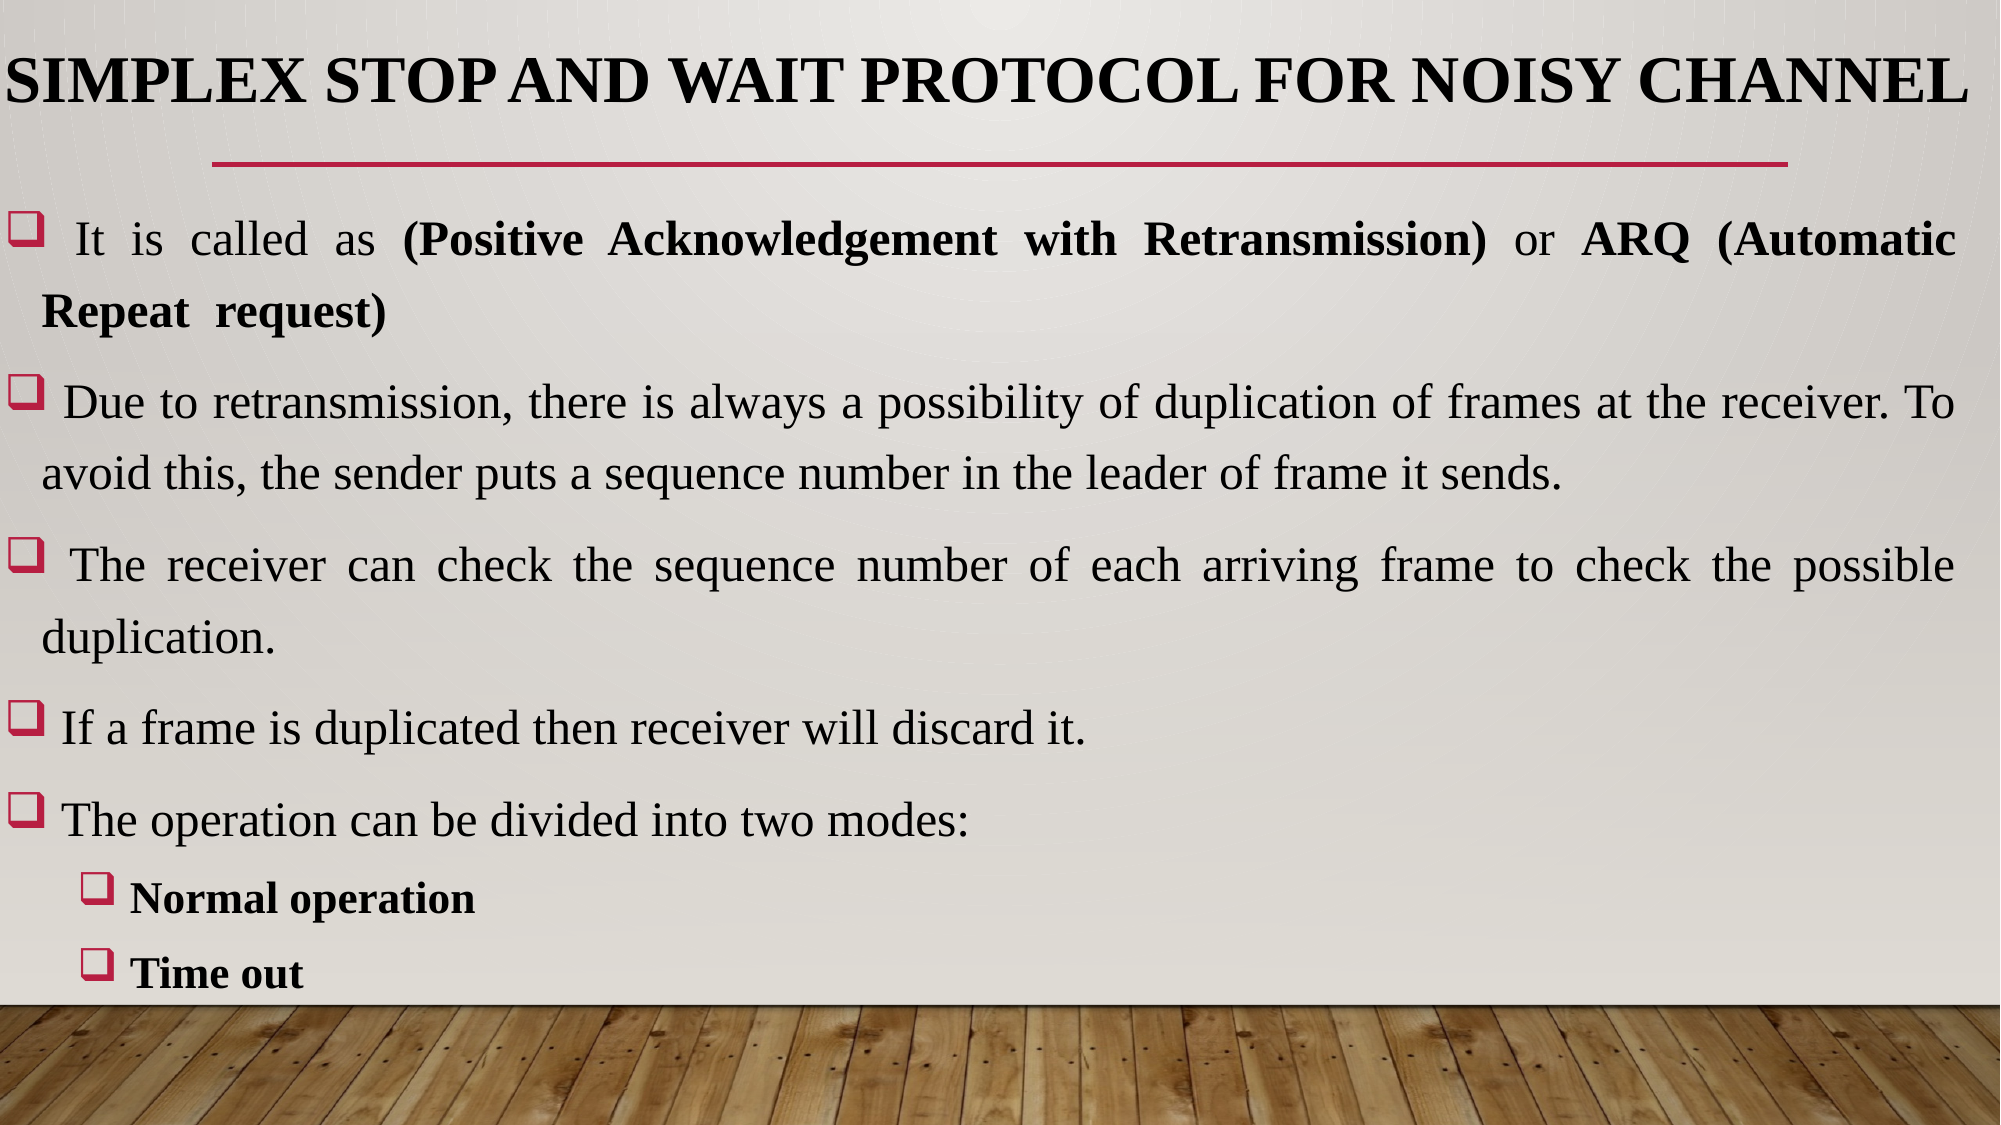

# Simplex stop and wait protocol for noisy channel
 It is called as (Positive Acknowledgement with Retransmission) or ARQ (Automatic Repeat  request)
 Due to retransmission, there is always a possibility of duplication of frames at the receiver. To avoid this, the sender puts a sequence number in the leader of frame it sends.
 The receiver can check the sequence number of each arriving frame to check the possible duplication.
 If a frame is duplicated then receiver will discard it.
 The operation can be divided into two modes:
 Normal operation
 Time out